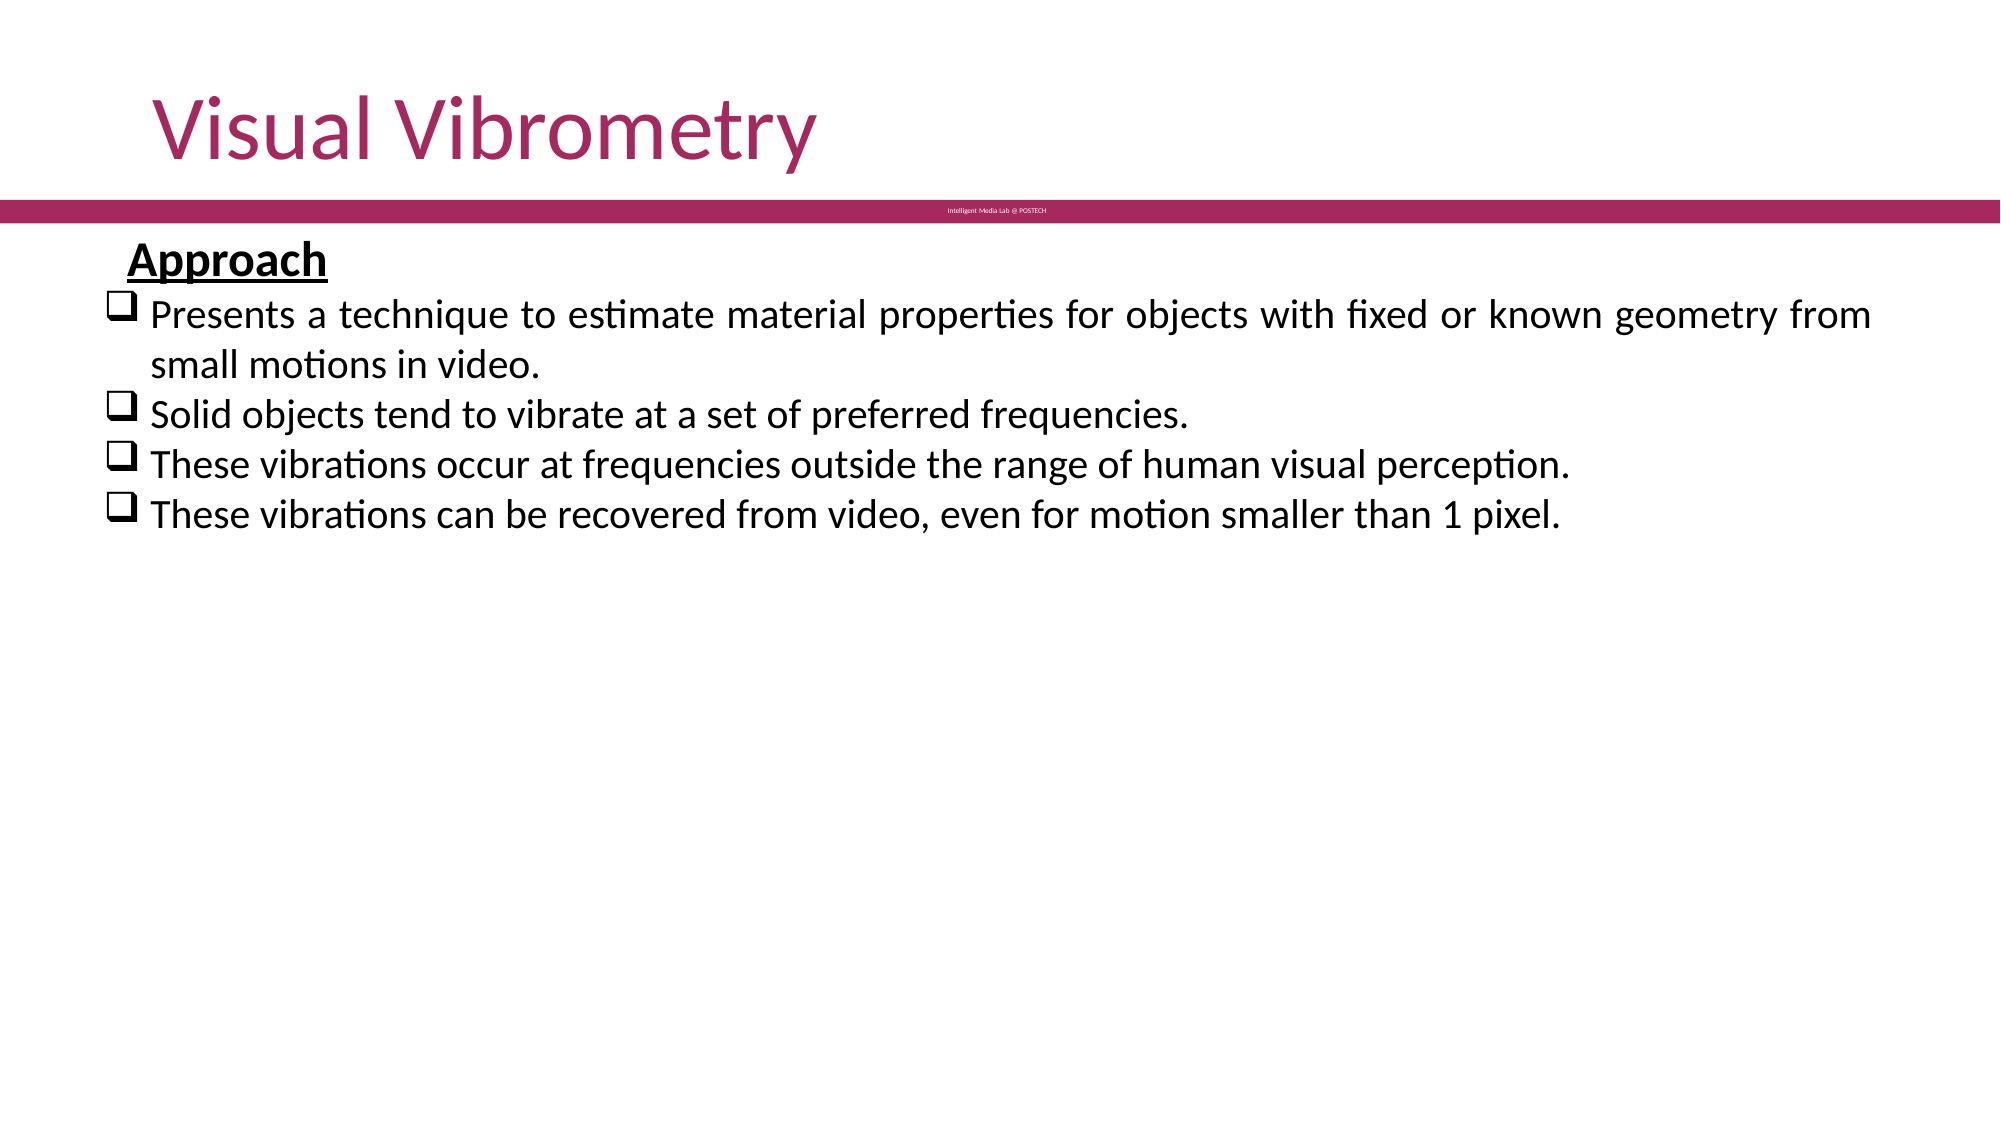

# Visual Vibrometry
Intelligent Media Lab @ POSTECH
Approach
Presents a technique to estimate material properties for objects with fixed or known geometry from small motions in video.
Solid objects tend to vibrate at a set of preferred frequencies.
These vibrations occur at frequencies outside the range of human visual perception.
These vibrations can be recovered from video, even for motion smaller than 1 pixel.